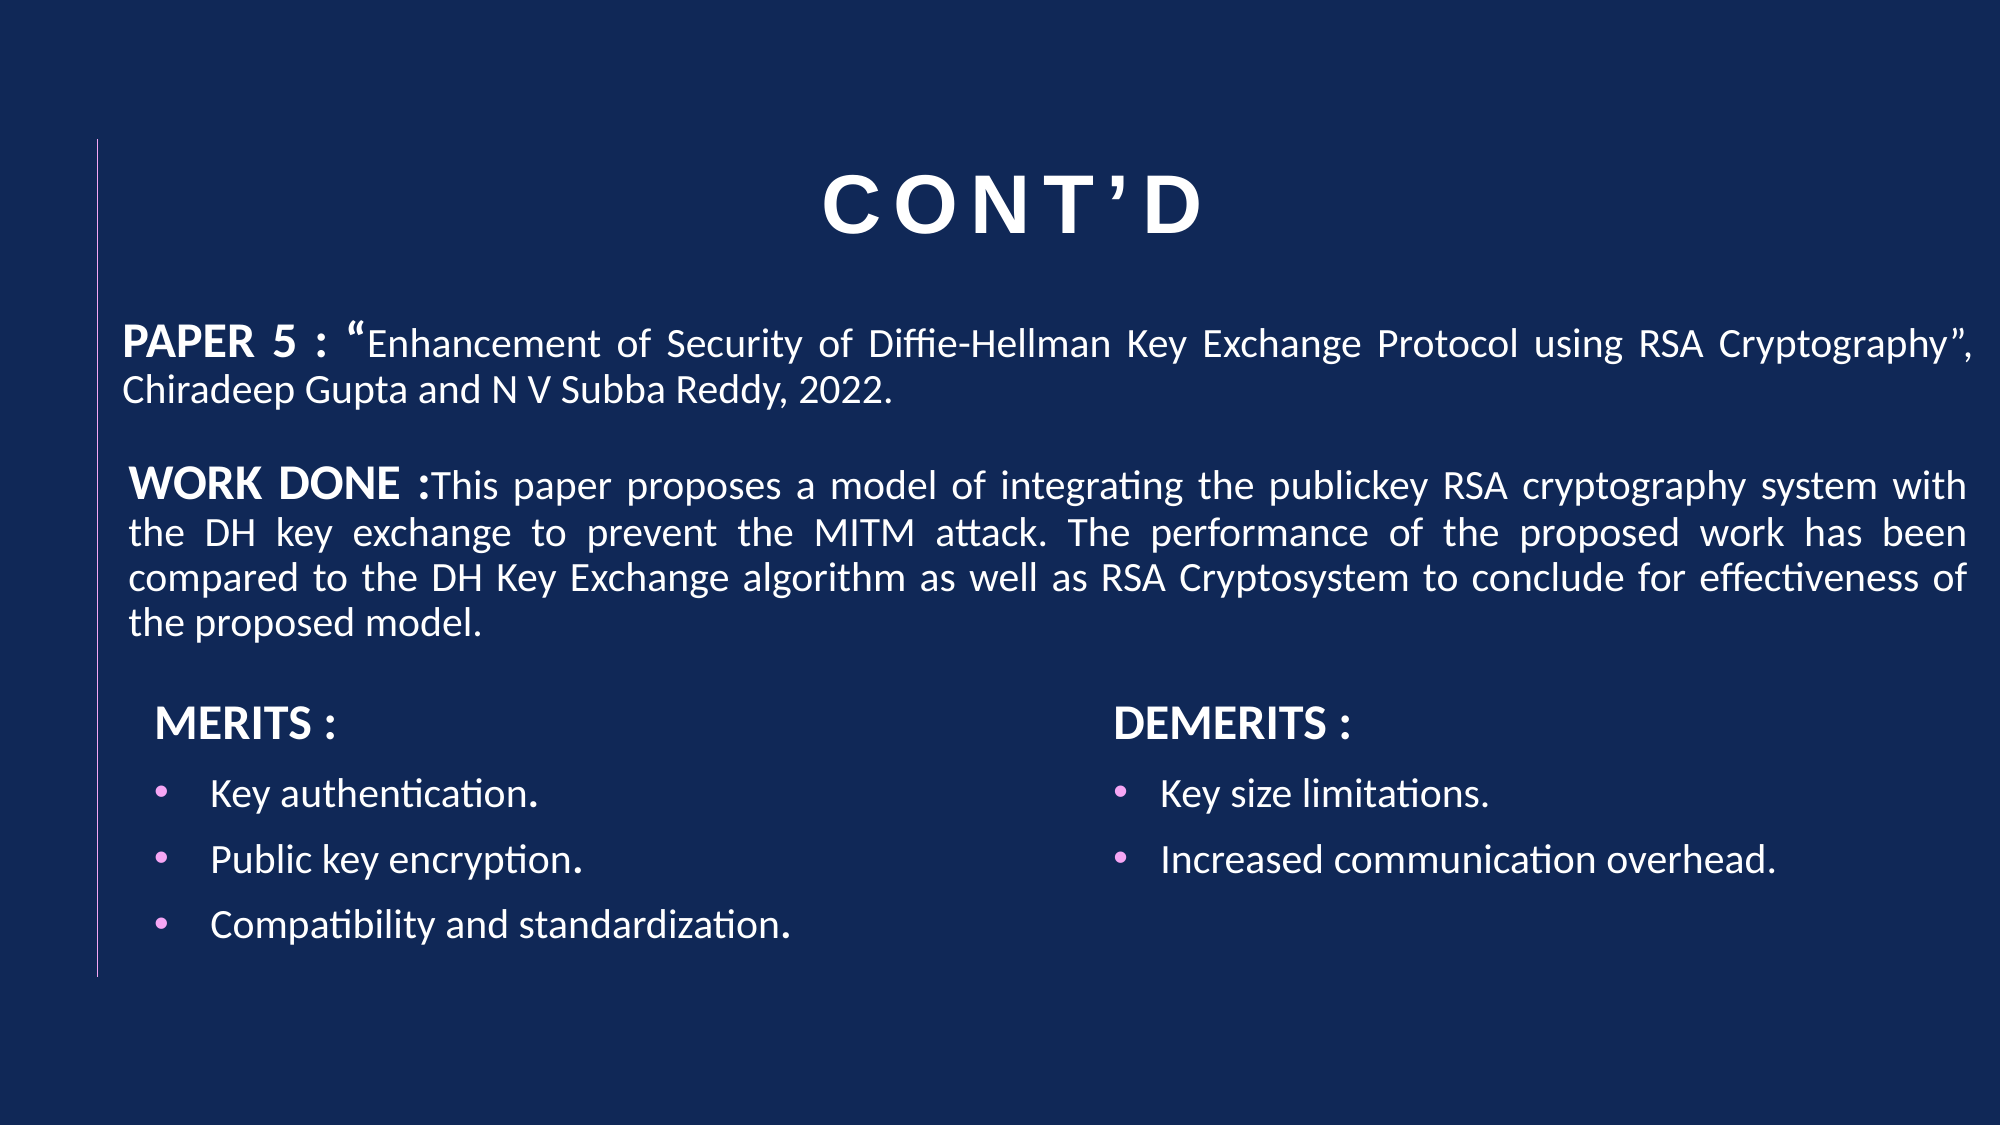

# Cont’d
PAPER 5 : “Enhancement of Security of Diffie-Hellman Key Exchange Protocol using RSA Cryptography”, Chiradeep Gupta and N V Subba Reddy, 2022.

WORK DONE :This paper proposes a model of integrating the publickey RSA cryptography system with the DH key exchange to prevent the MITM attack. The performance of the proposed work has been compared to the DH Key Exchange algorithm as well as RSA Cryptosystem to conclude for effectiveness of the proposed model.
MERITS :
Key authentication.
Public key encryption.
Compatibility and standardization.
DEMERITS :
Key size limitations.
Increased communication overhead.